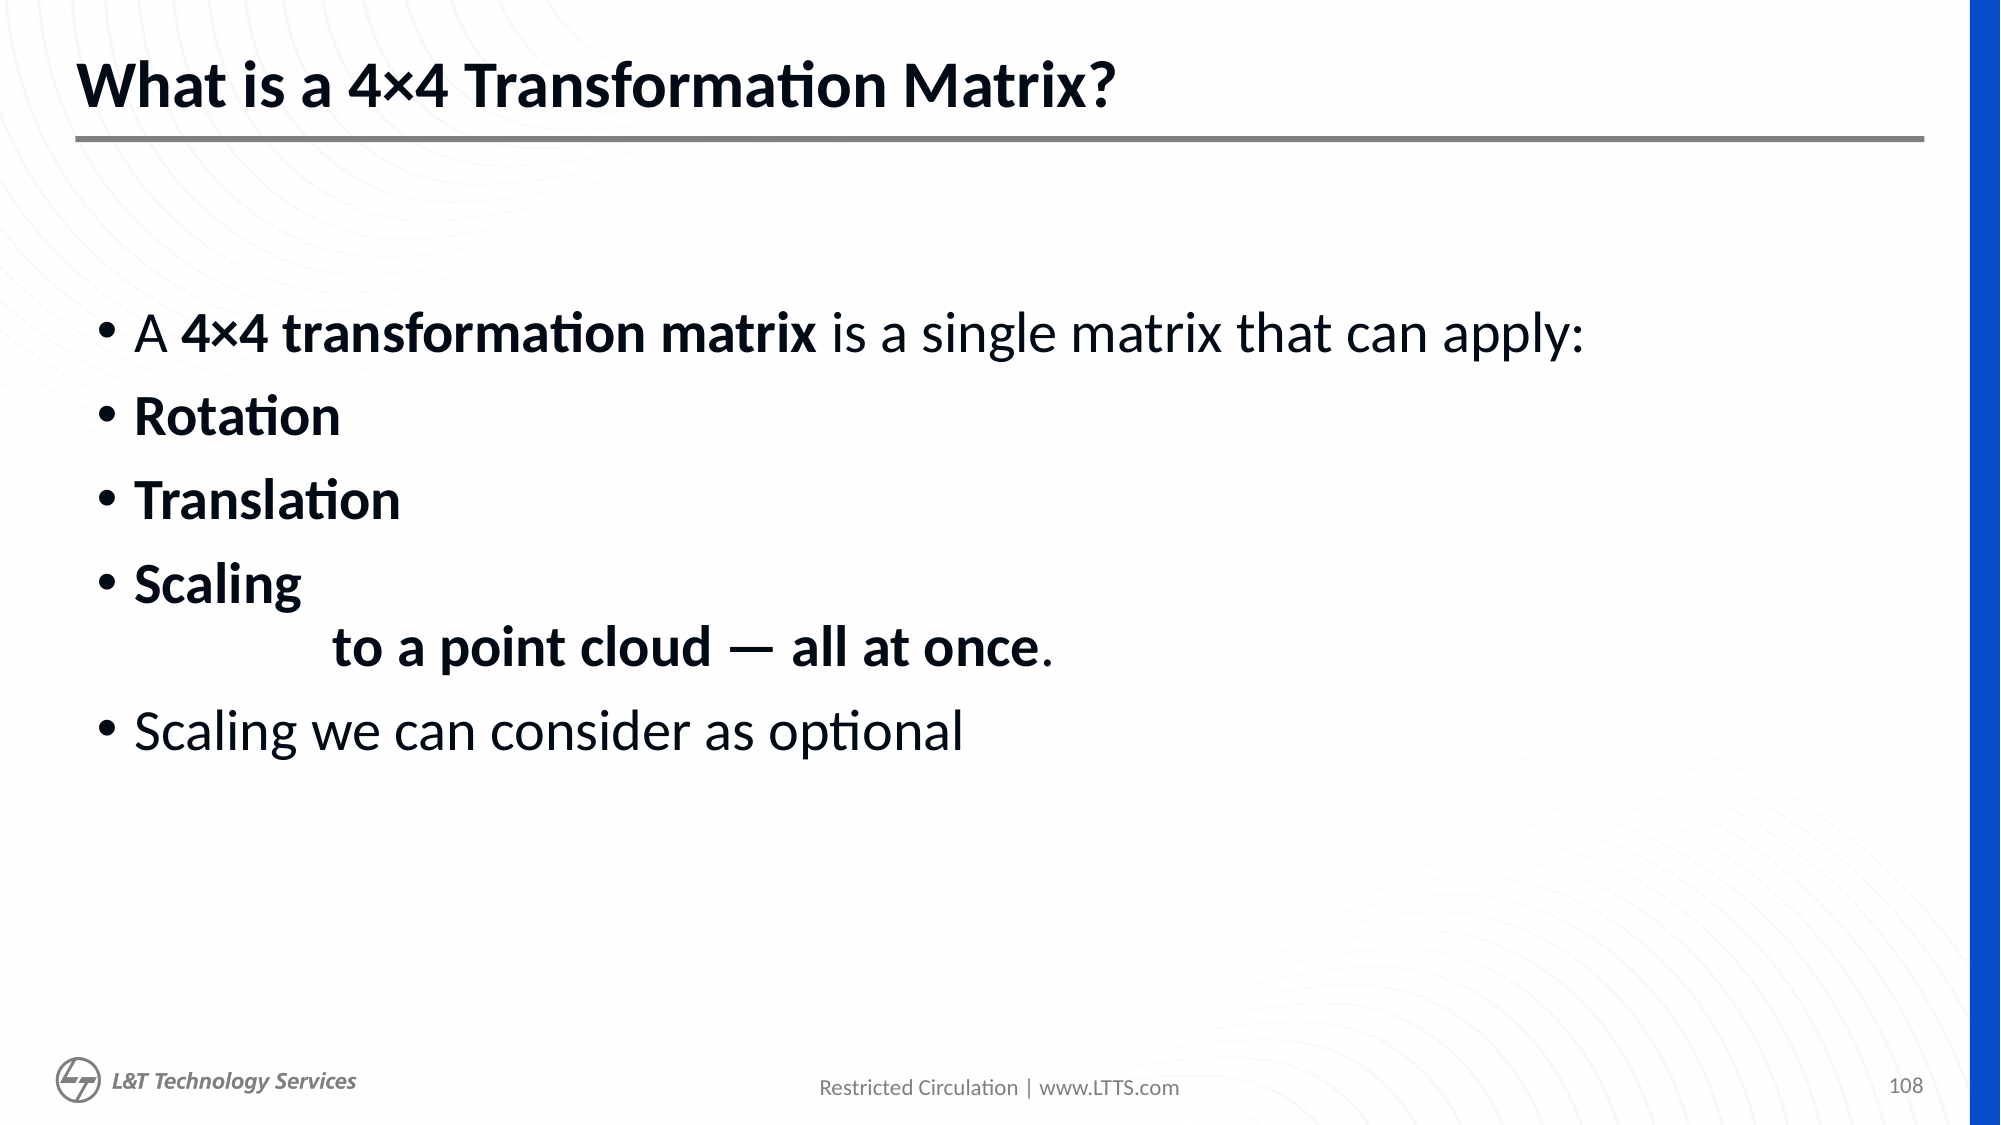

# What is a 4×4 Transformation Matrix?

A 4×4 transformation matrix is a single matrix that can apply:
Rotation
Translation
Scaling
               to a point cloud — all at once.
Scaling we can consider as optional